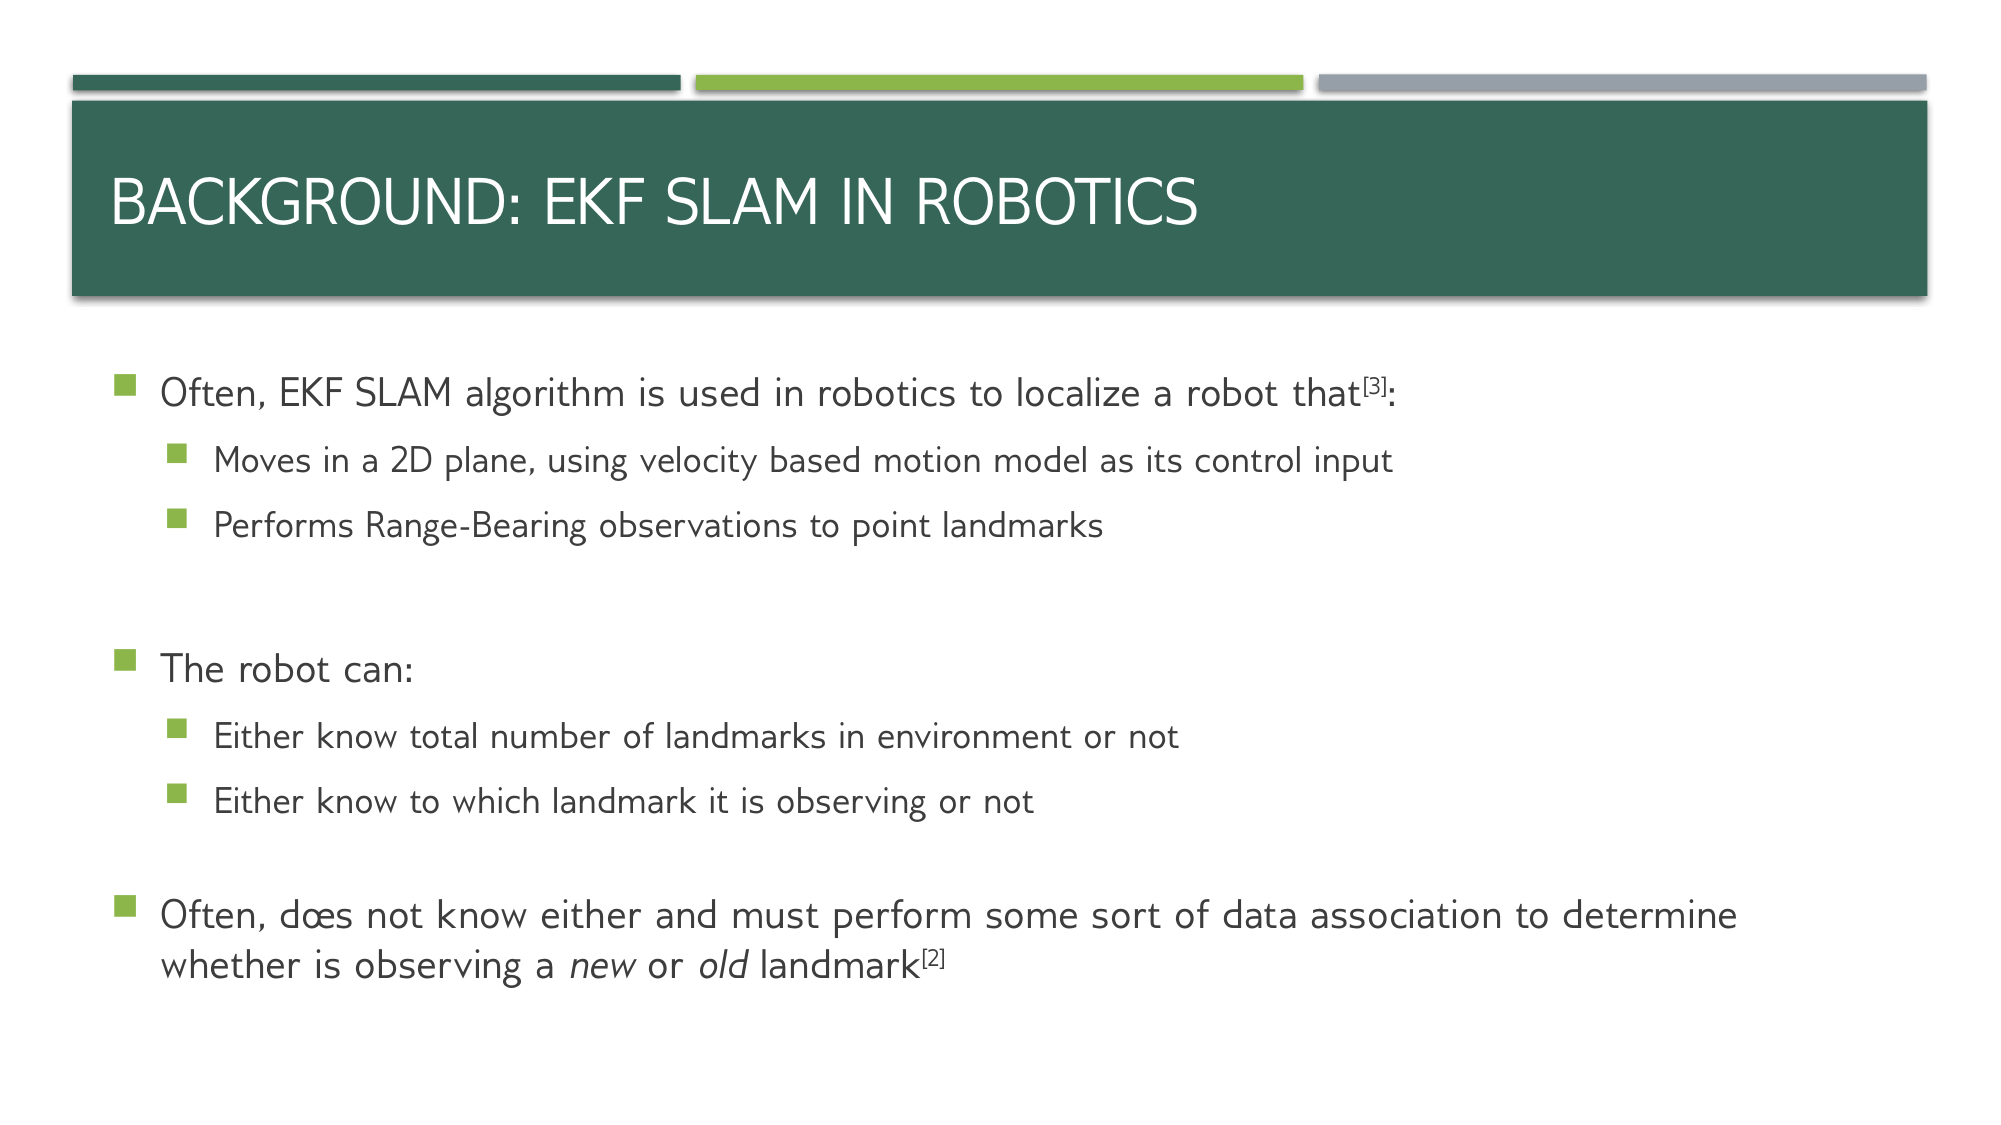

# BACKGROUND: EKF SLAM in ROBOTICS
Often, EKF SLAM algorithm is used in robotics to localize a robot that[3]:
Moves in a 2D plane, using velocity based motion model as its control input
Performs Range-Bearing observations to point landmarks

The robot can:
Either know total number of landmarks in environment or not
Either know to which landmark it is observing or not
Often, does not know either and must perform some sort of data association to determine whether is observing a new or old landmark[2]